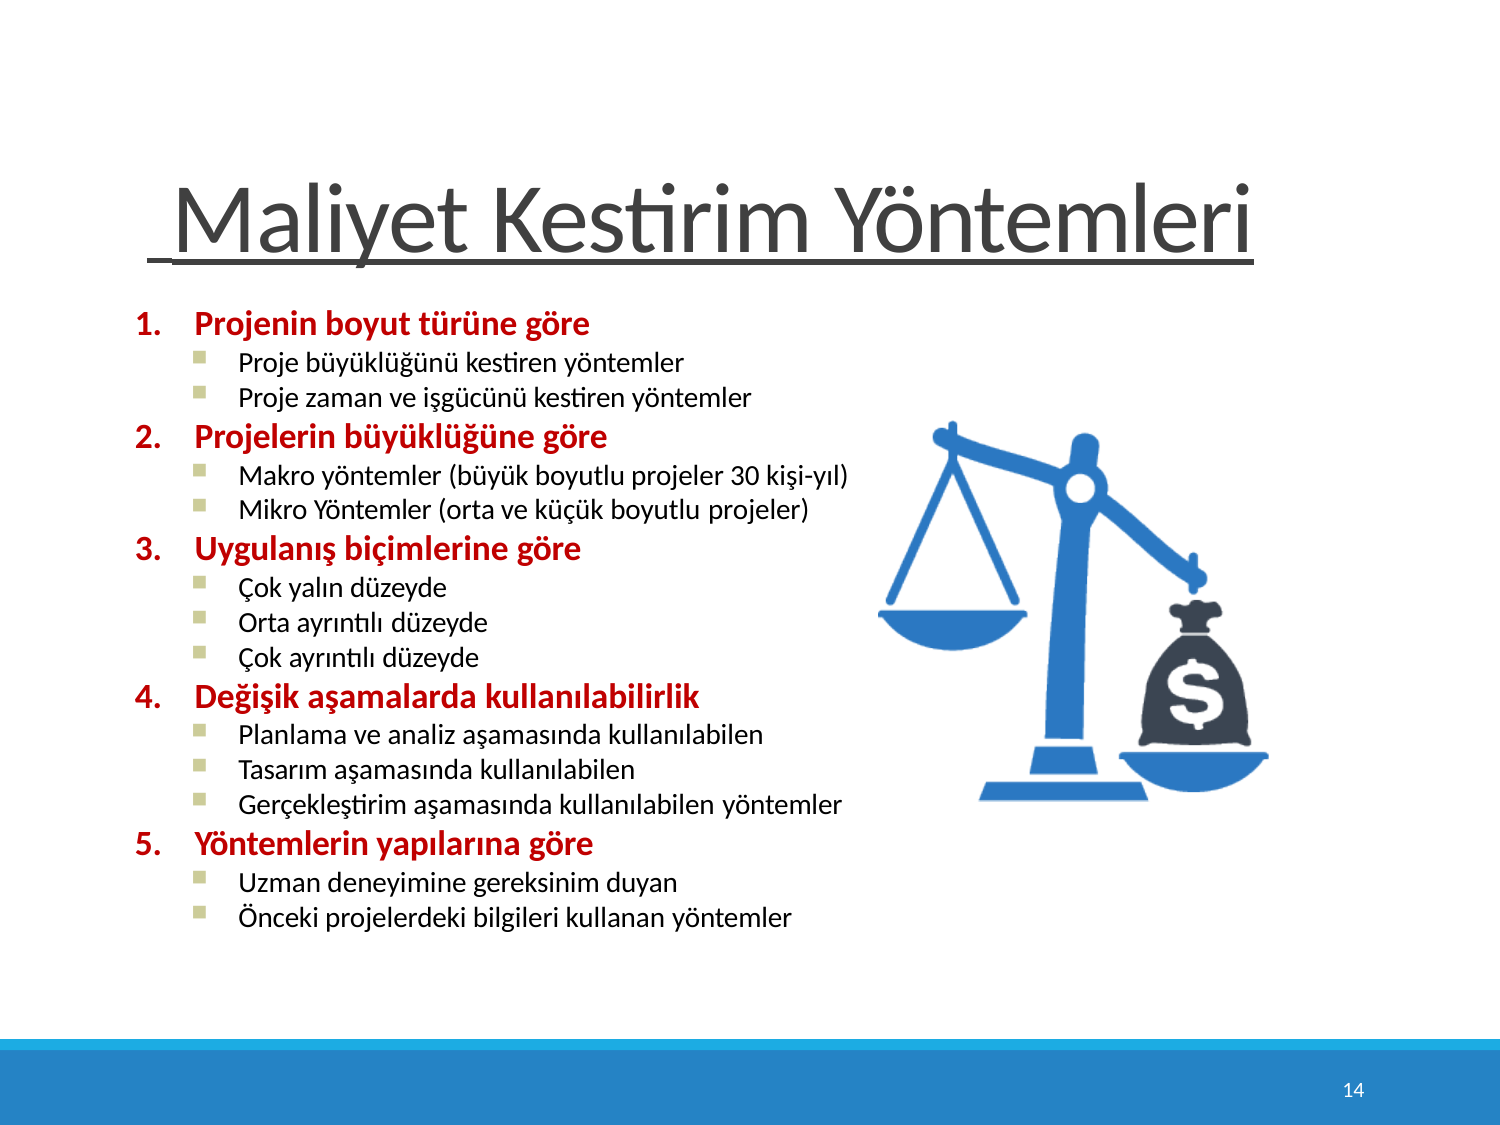

# Maliyet Kestirim Yöntemleri
Projenin boyut türüne göre
Proje büyüklüğünü kestiren yöntemler
Proje zaman ve işgücünü kestiren yöntemler
Projelerin büyüklüğüne göre
Makro yöntemler (büyük boyutlu projeler 30 kişi-yıl)
Mikro Yöntemler (orta ve küçük boyutlu projeler)
Uygulanış biçimlerine göre
Çok yalın düzeyde
Orta ayrıntılı düzeyde
Çok ayrıntılı düzeyde
Değişik aşamalarda kullanılabilirlik
Planlama ve analiz aşamasında kullanılabilen
Tasarım aşamasında kullanılabilen
Gerçekleştirim aşamasında kullanılabilen yöntemler
Yöntemlerin yapılarına göre
Uzman deneyimine gereksinim duyan
Önceki projelerdeki bilgileri kullanan yöntemler

14